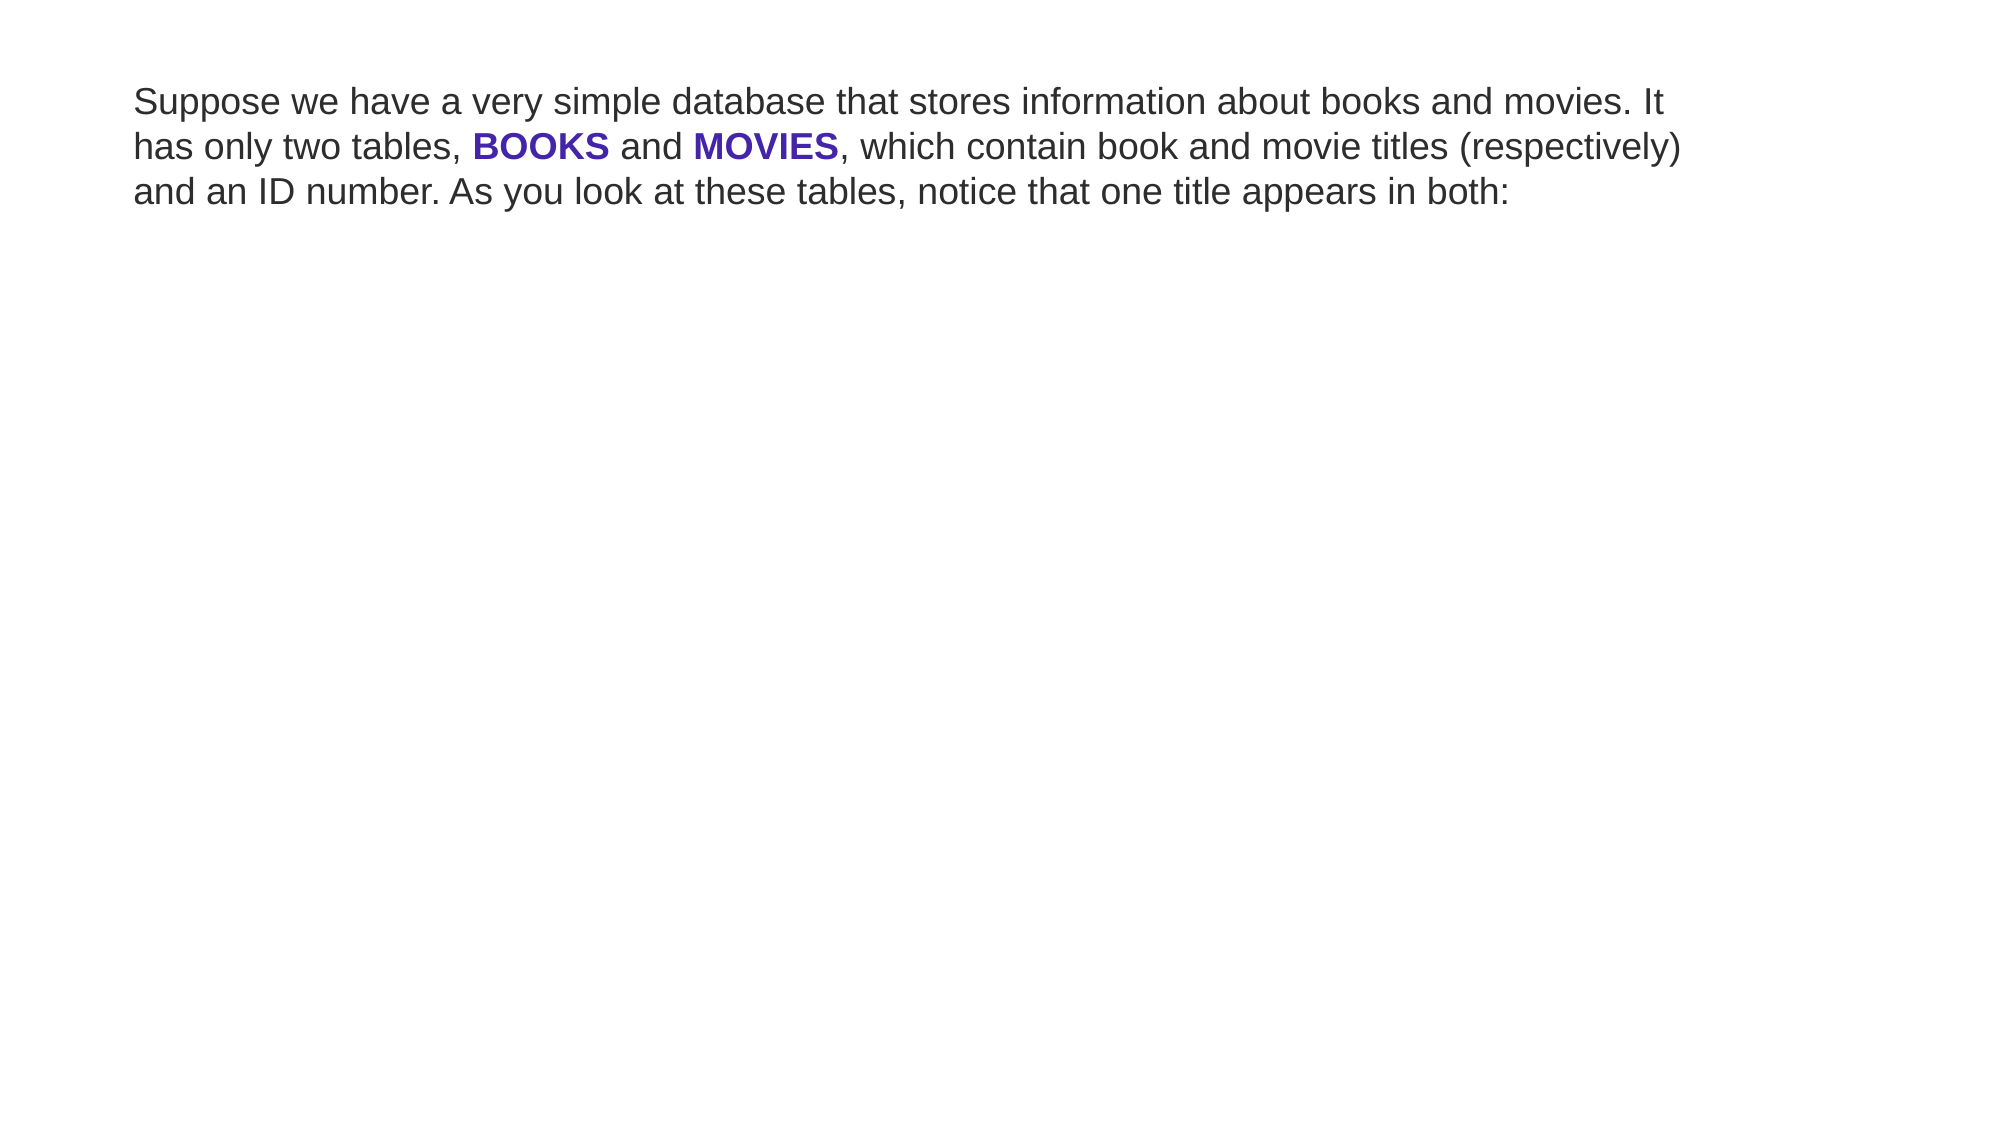

Suppose we have a very simple database that stores information about books and movies. It has only two tables, BOOKS and MOVIES, which contain book and movie titles (respectively) and an ID number. As you look at these tables, notice that one title appears in both: